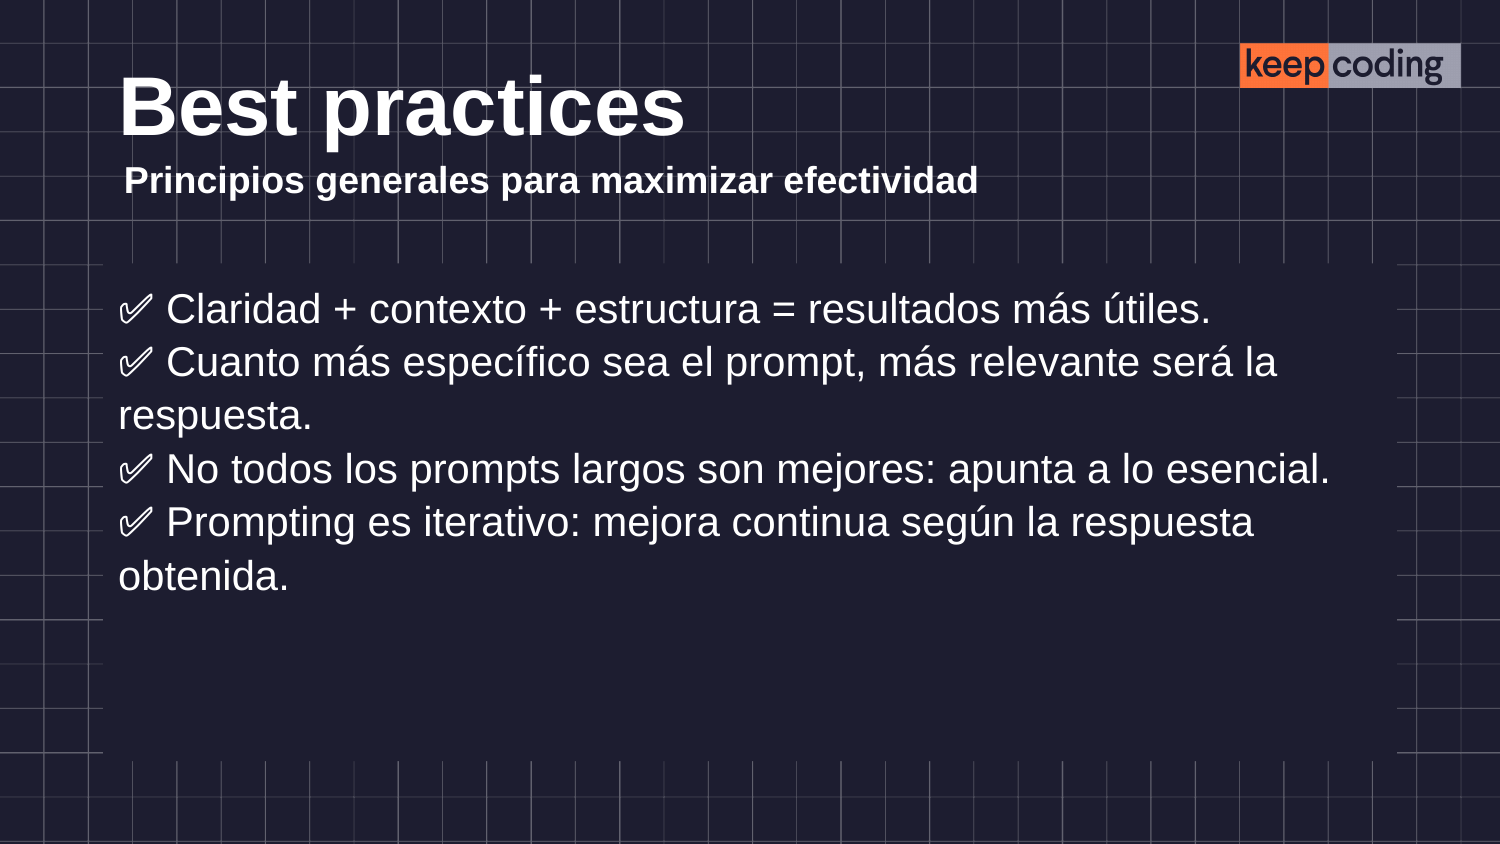

# Best practices

Principios generales para maximizar efectividad
✅ Claridad + contexto + estructura = resultados más útiles.
✅ Cuanto más específico sea el prompt, más relevante será la respuesta.
✅ No todos los prompts largos son mejores: apunta a lo esencial.
✅ Prompting es iterativo: mejora continua según la respuesta obtenida.